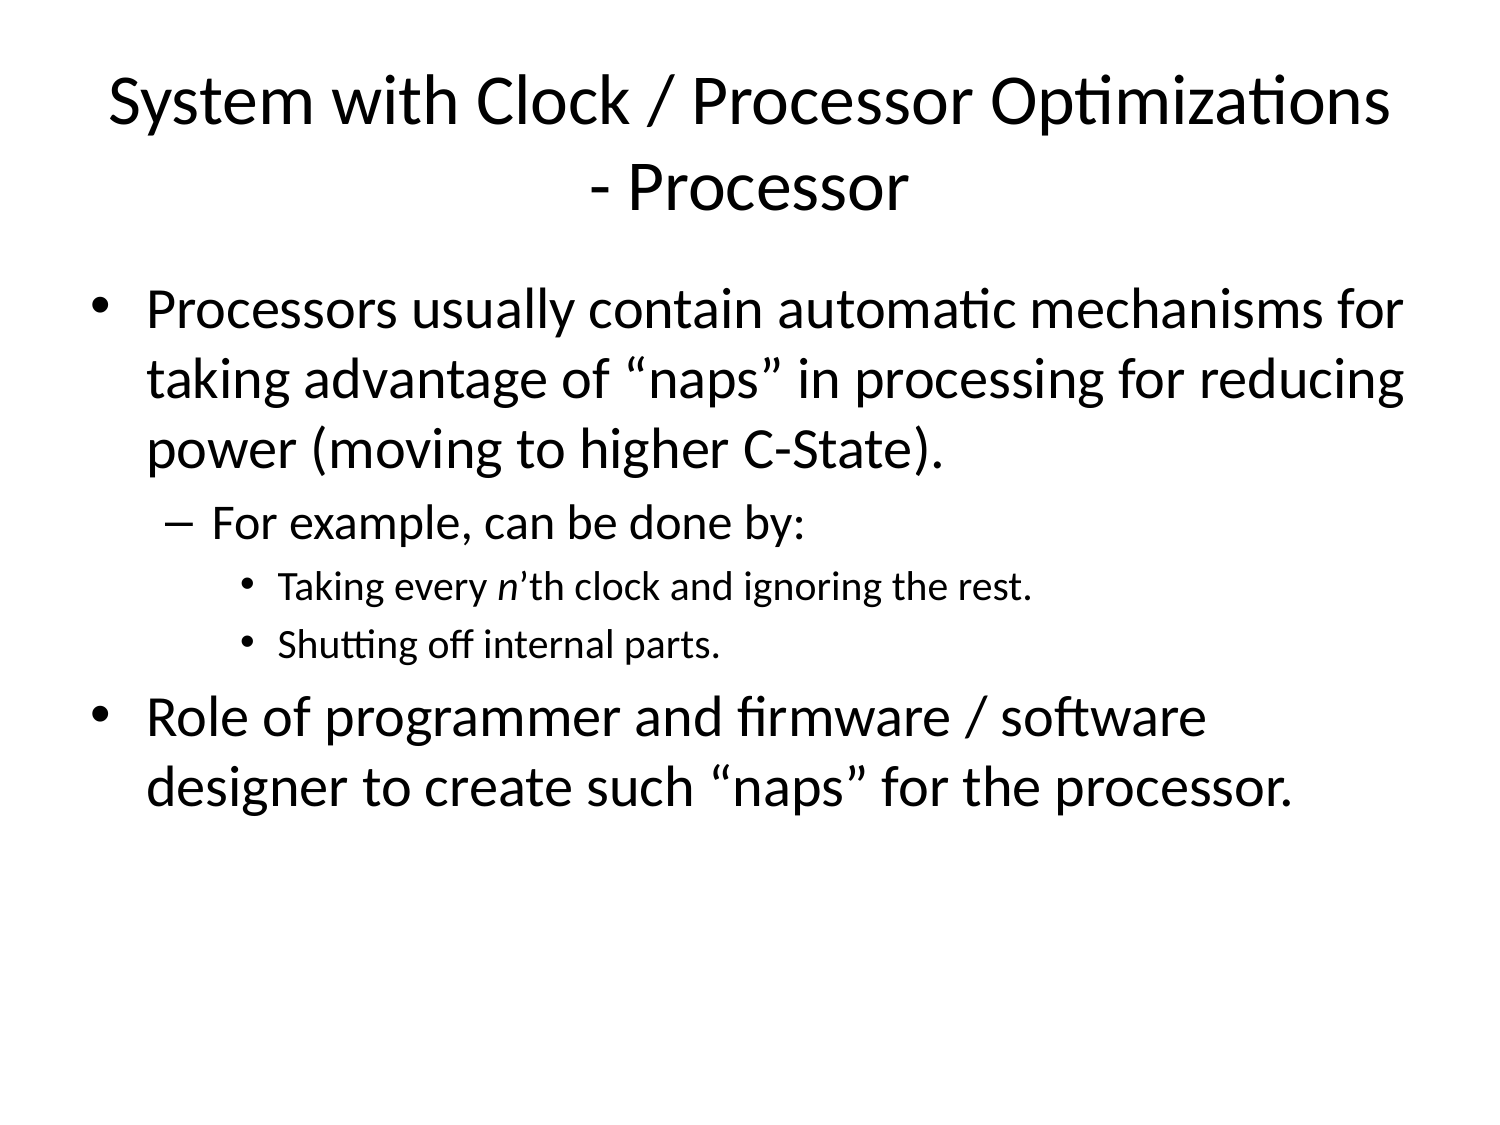

# System with Clock / Processor Optimizations - Processor
Processors usually contain automatic mechanisms for taking advantage of “naps” in processing for reducing power (moving to higher C-State).
For example, can be done by:
Taking every n’th clock and ignoring the rest.
Shutting off internal parts.
Role of programmer and firmware / software designer to create such “naps” for the processor.